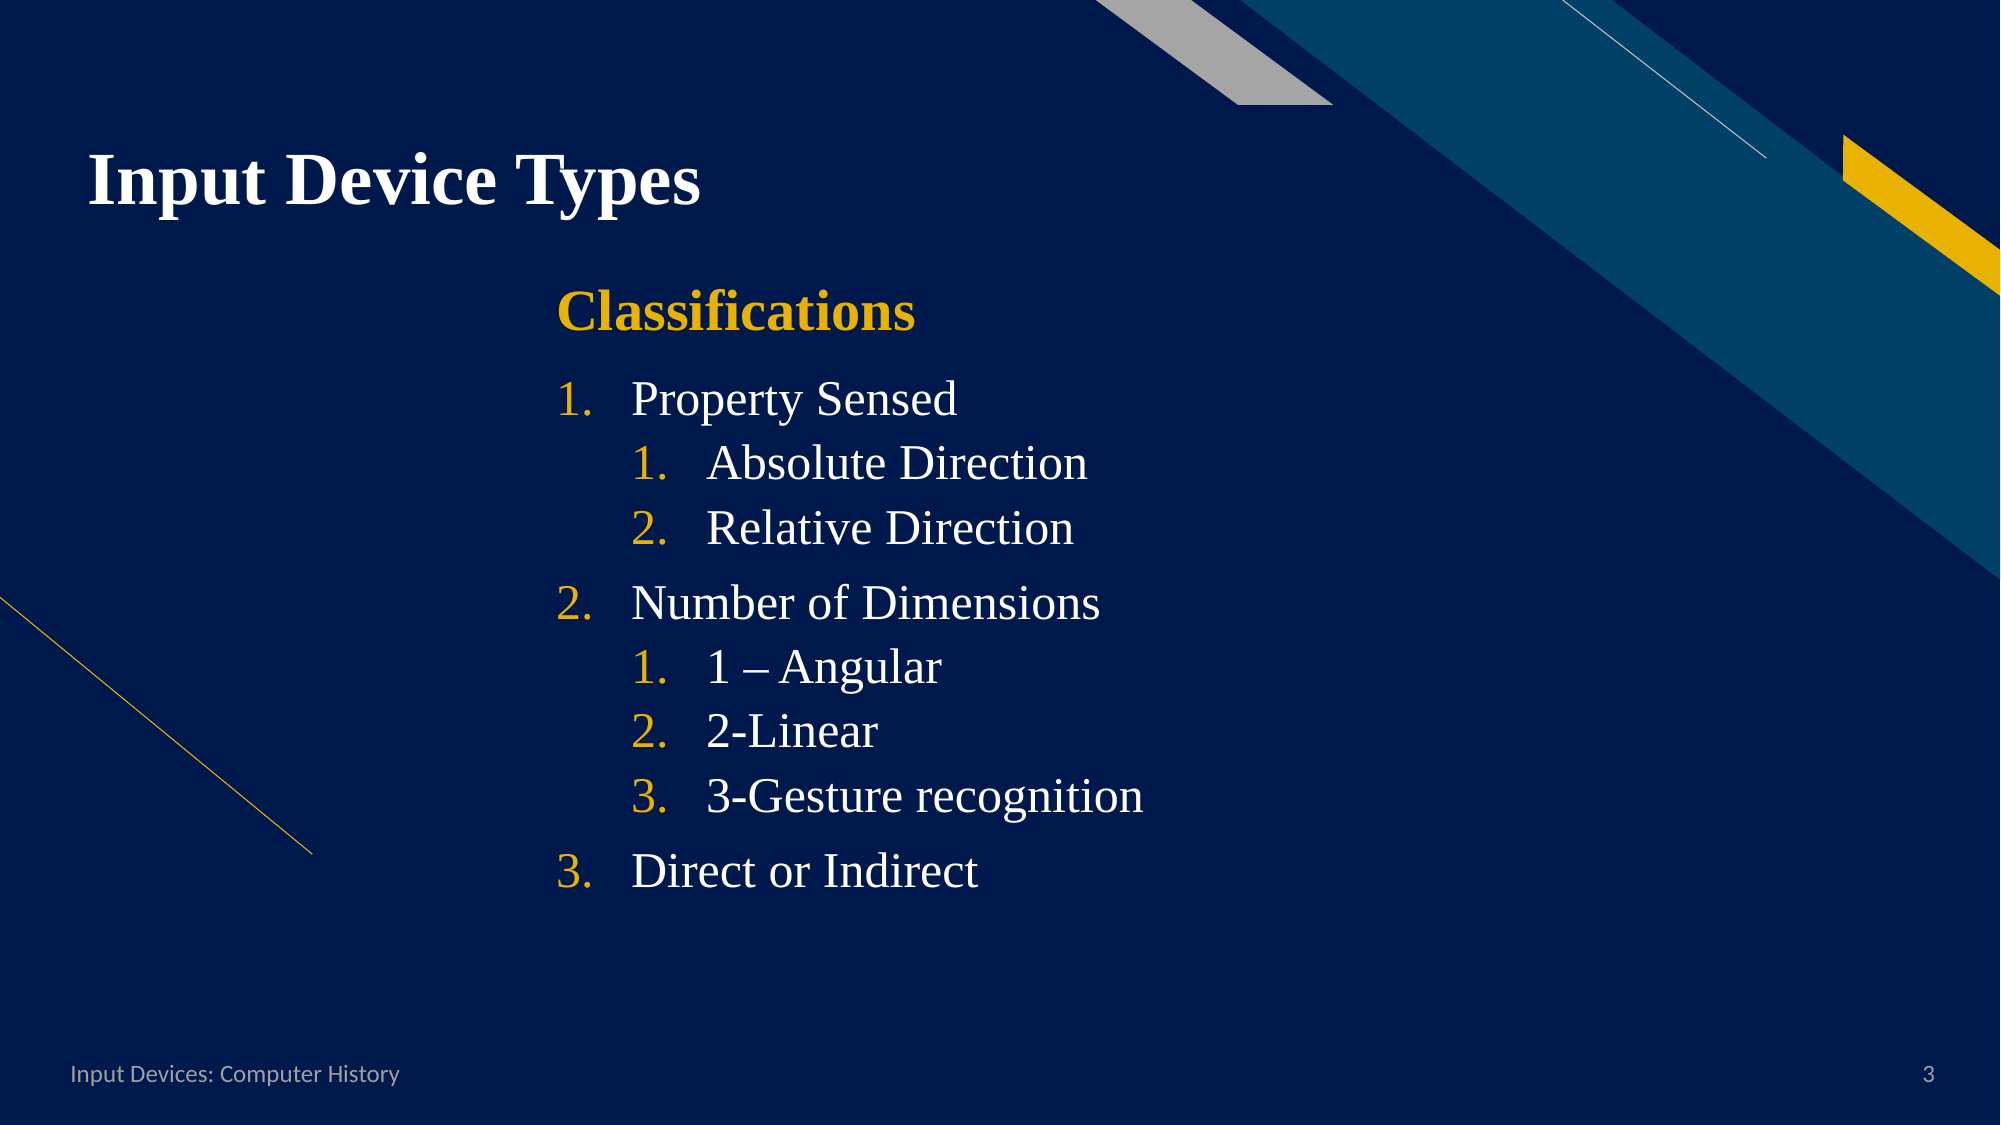

# Input Device Types
Classifications
Property Sensed
Absolute Direction
Relative Direction
Number of Dimensions
1 – Angular
2-Linear
3-Gesture recognition
Direct or Indirect
Input Devices: Computer History
3